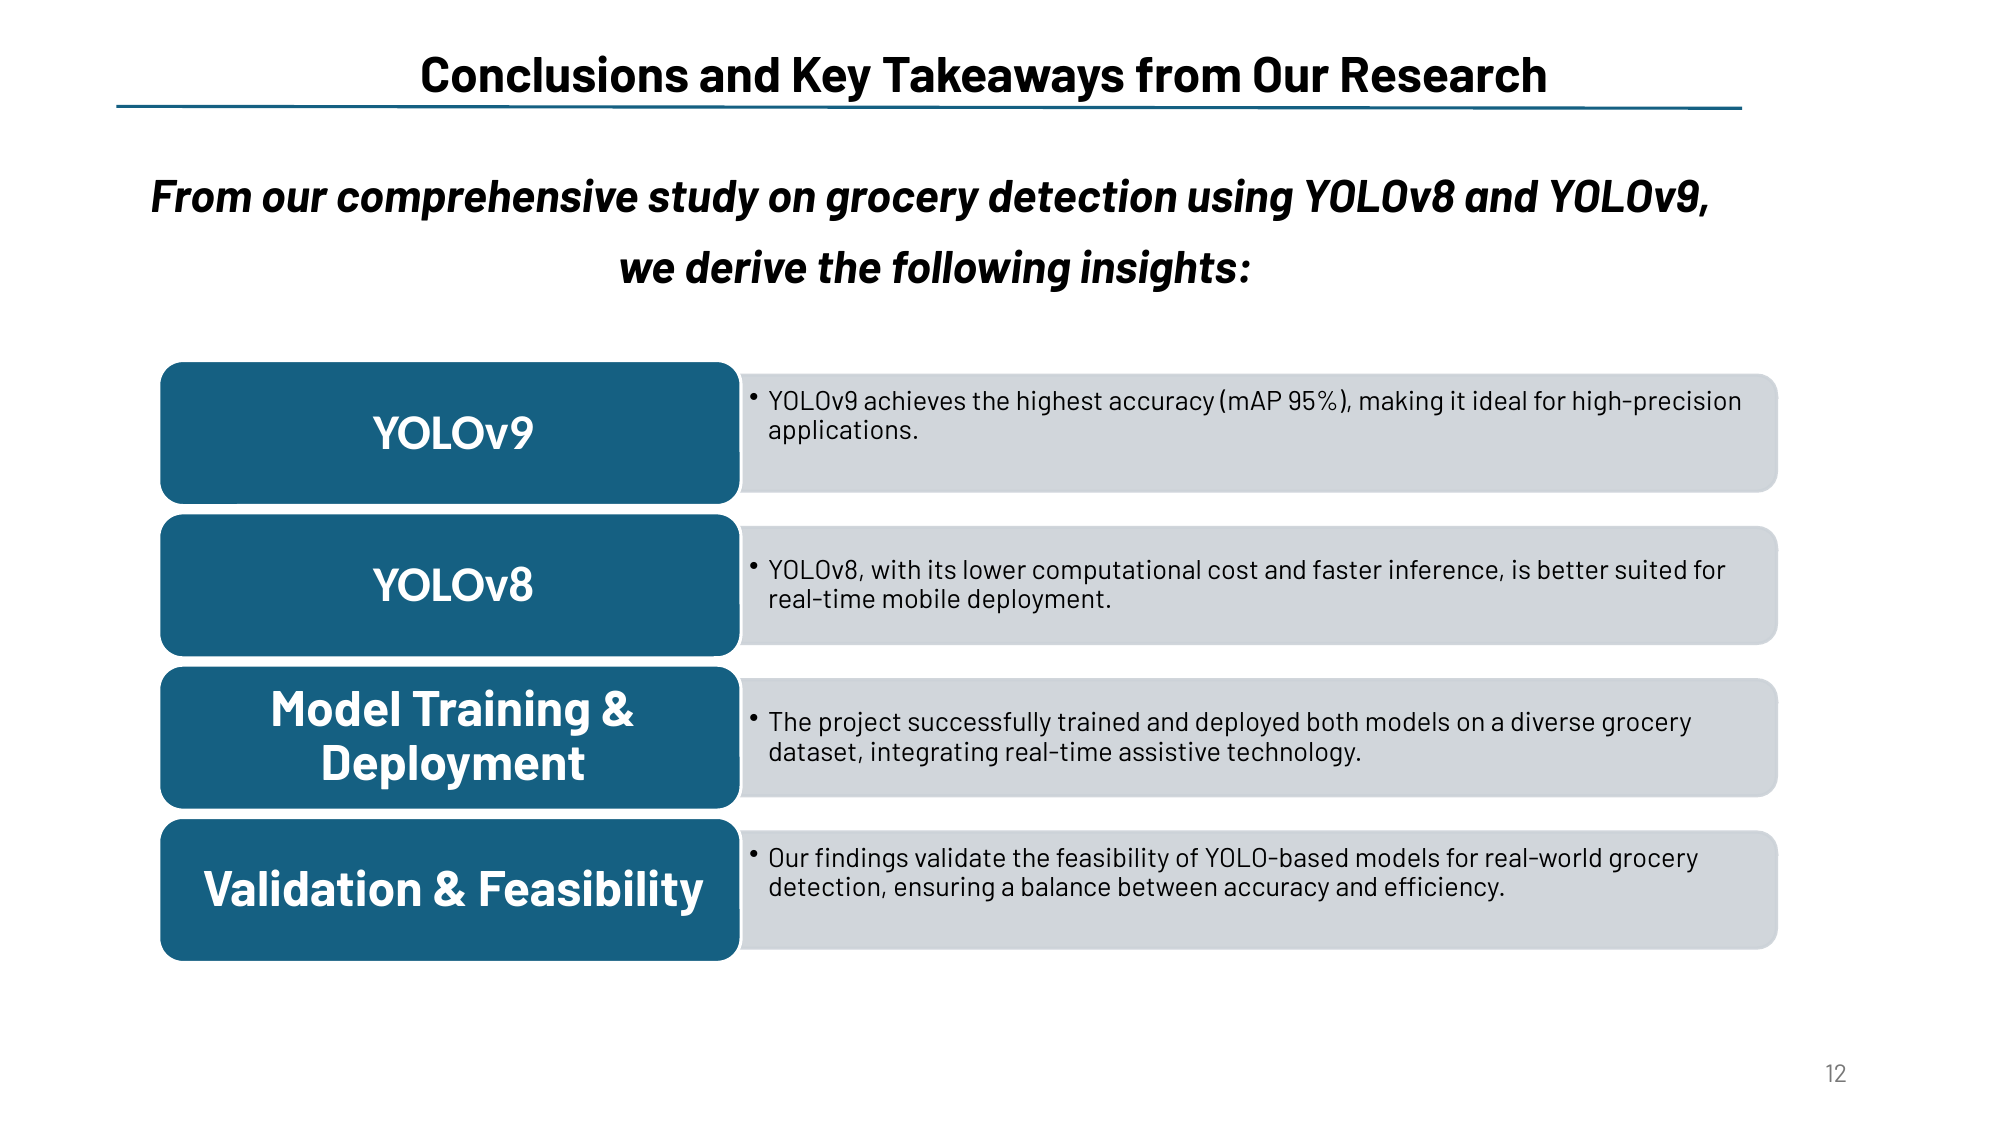

Conclusions and Key Takeaways from Our Research
From our comprehensive study on grocery detection using YOLOv8 and YOLOv9,
we derive the following insights:

YOLOv9 achieves the highest accuracy (mAP 95%), making it ideal for high-precision applications.

YOLOv9
YOLOv8, with its lower computational cost and faster inference, is better suited for real-time mobile deployment.
YOLOv8
The project successfully trained and deployed both models on a diverse grocery dataset, integrating real-time assistive technology.
Model Training & Deployment
Our findings validate the feasibility of YOLO-based models for real-world grocery detection, ensuring a balance between accuracy and efficiency.

Validation & Feasibility
12